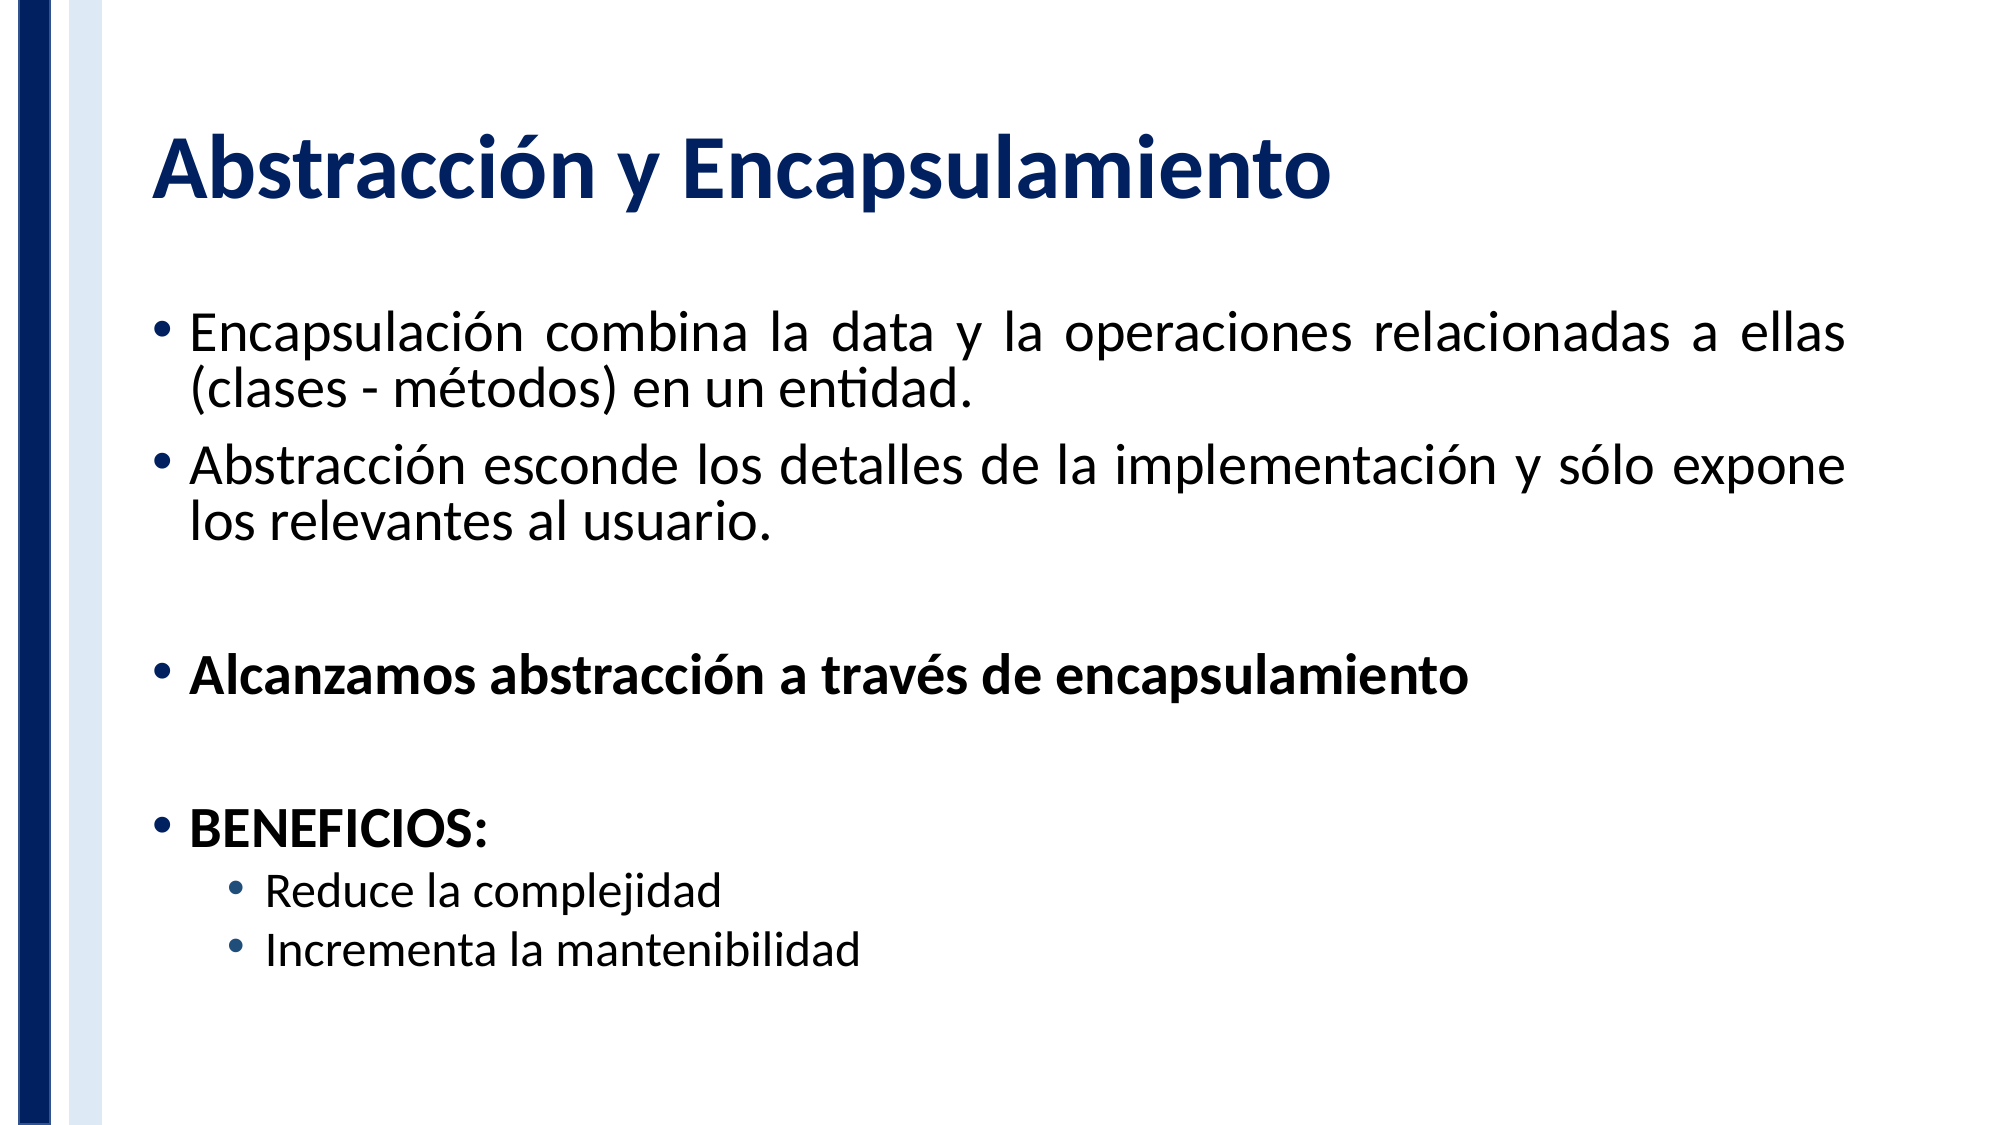

# Abstracción y Encapsulamiento
Encapsulación combina la data y la operaciones relacionadas a ellas (clases - métodos) en un entidad.
Abstracción esconde los detalles de la implementación y sólo expone los relevantes al usuario.

Alcanzamos abstracción a través de encapsulamiento

BENEFICIOS:
Reduce la complejidad
Incrementa la mantenibilidad